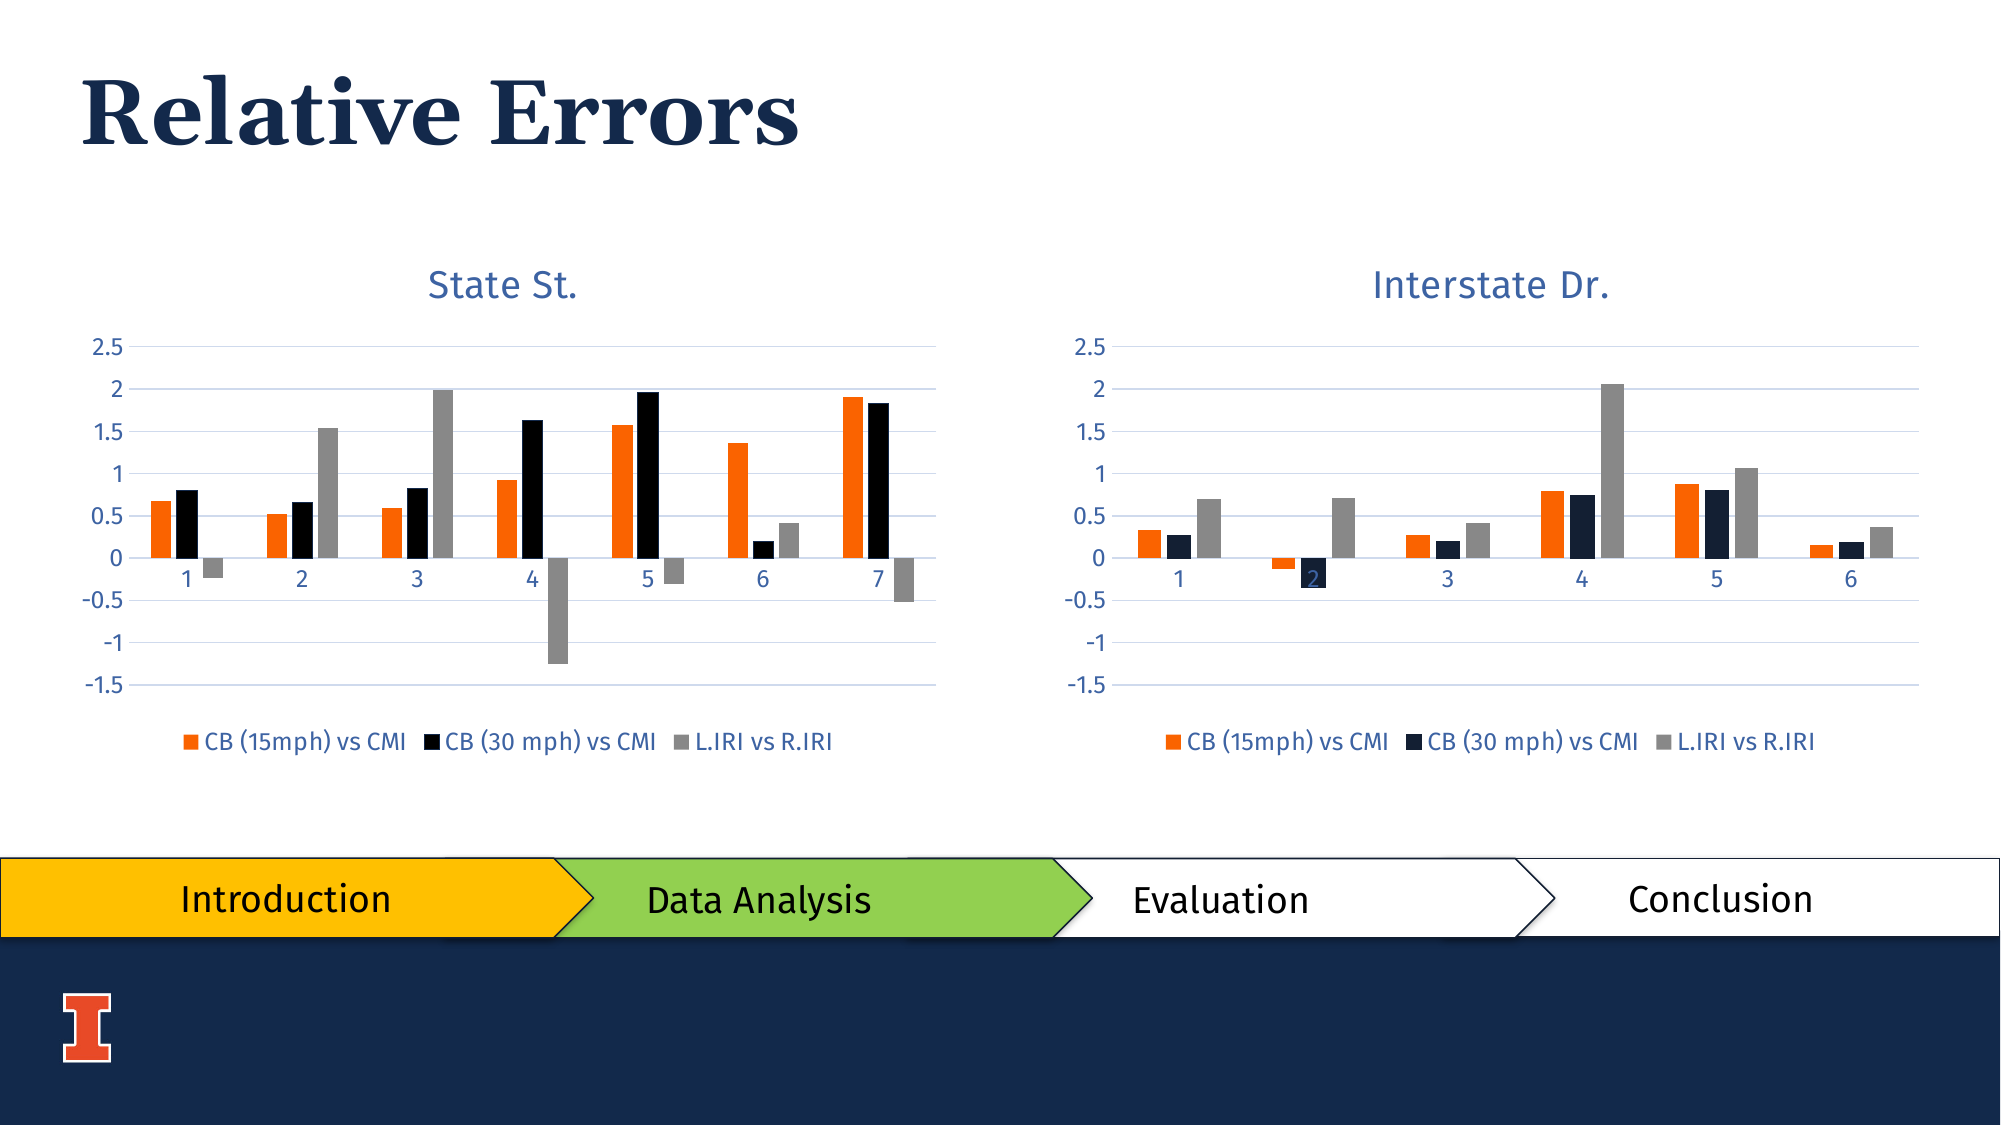

Relative Errors

### Chart: State St.

| Category | CB (15mph) vs CMI | CB (30 mph) vs CMI | L.IRI vs R.IRI |
|---|---|---|---|

### Chart: Interstate Dr.

| Category | CB (15mph) vs CMI | CB (30 mph) vs CMI | L.IRI vs R.IRI |
|---|---|---|---|
Introduction
Data Analysis
Evaluation
Conclusion